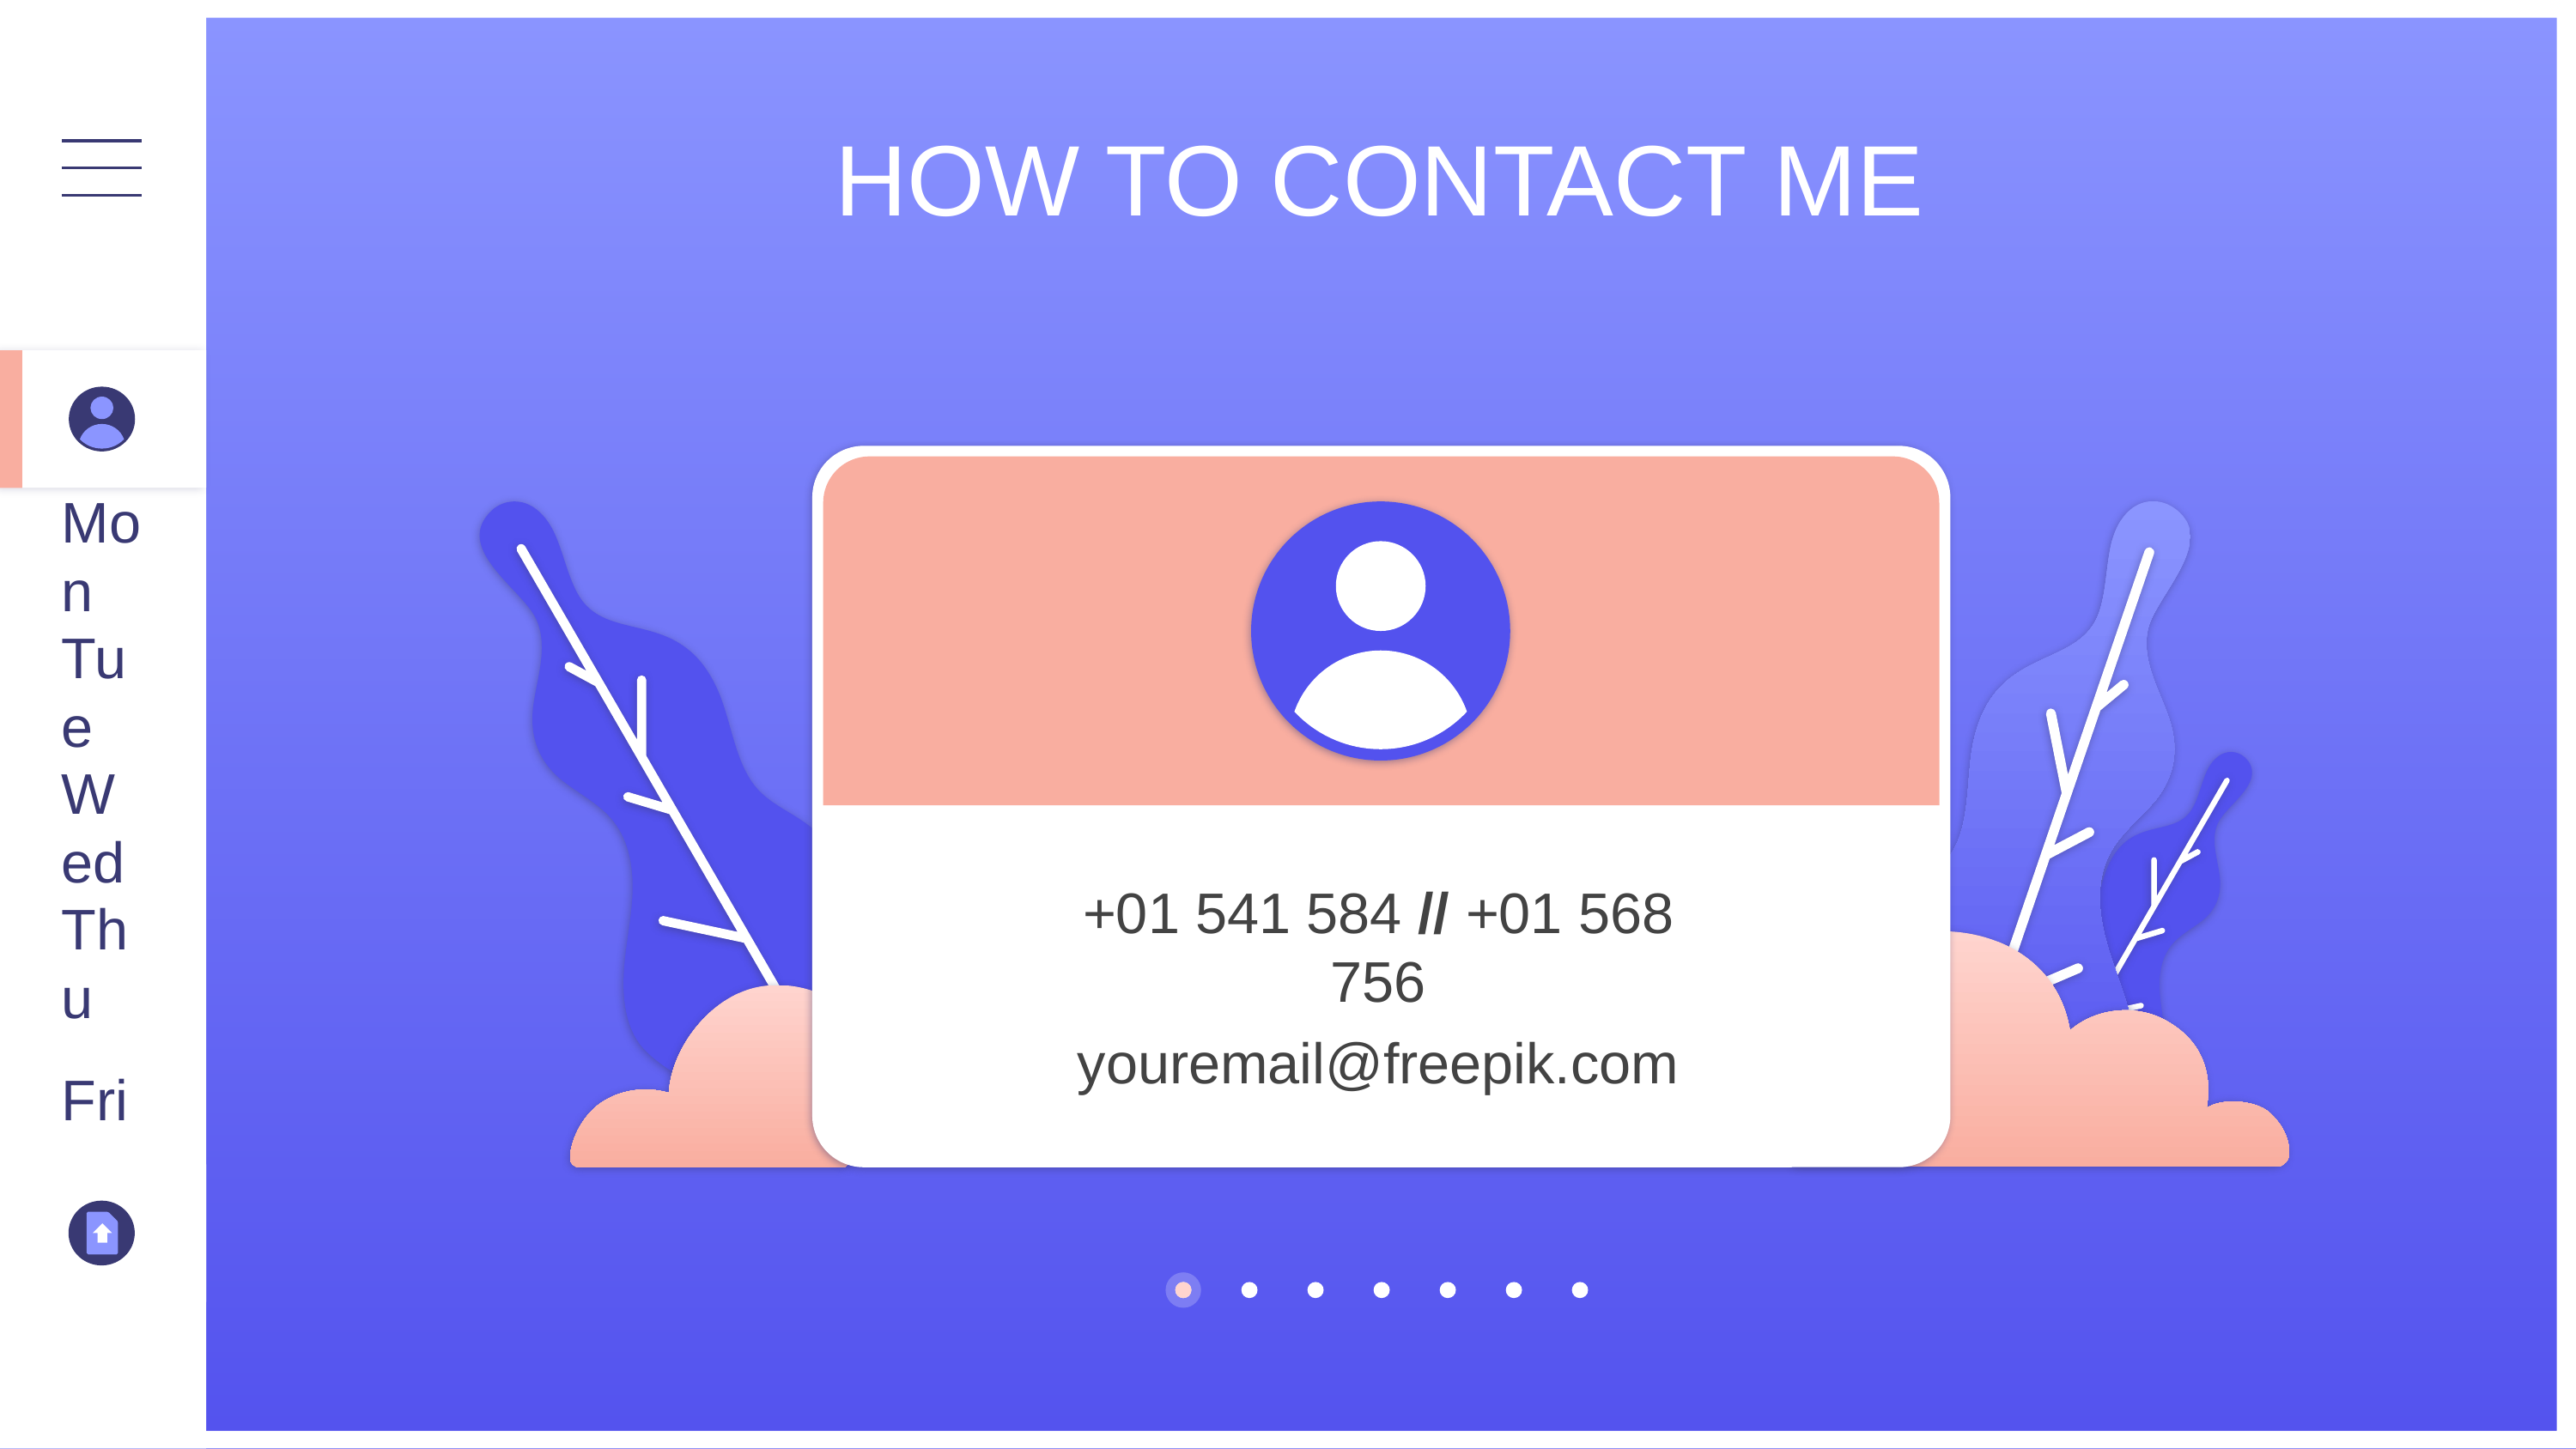

# HOW TO CONTACT ME

Mon

Tue

Wed
+01 541 584 // +01 568 756

Thu
youremail@freepik.com

Fri